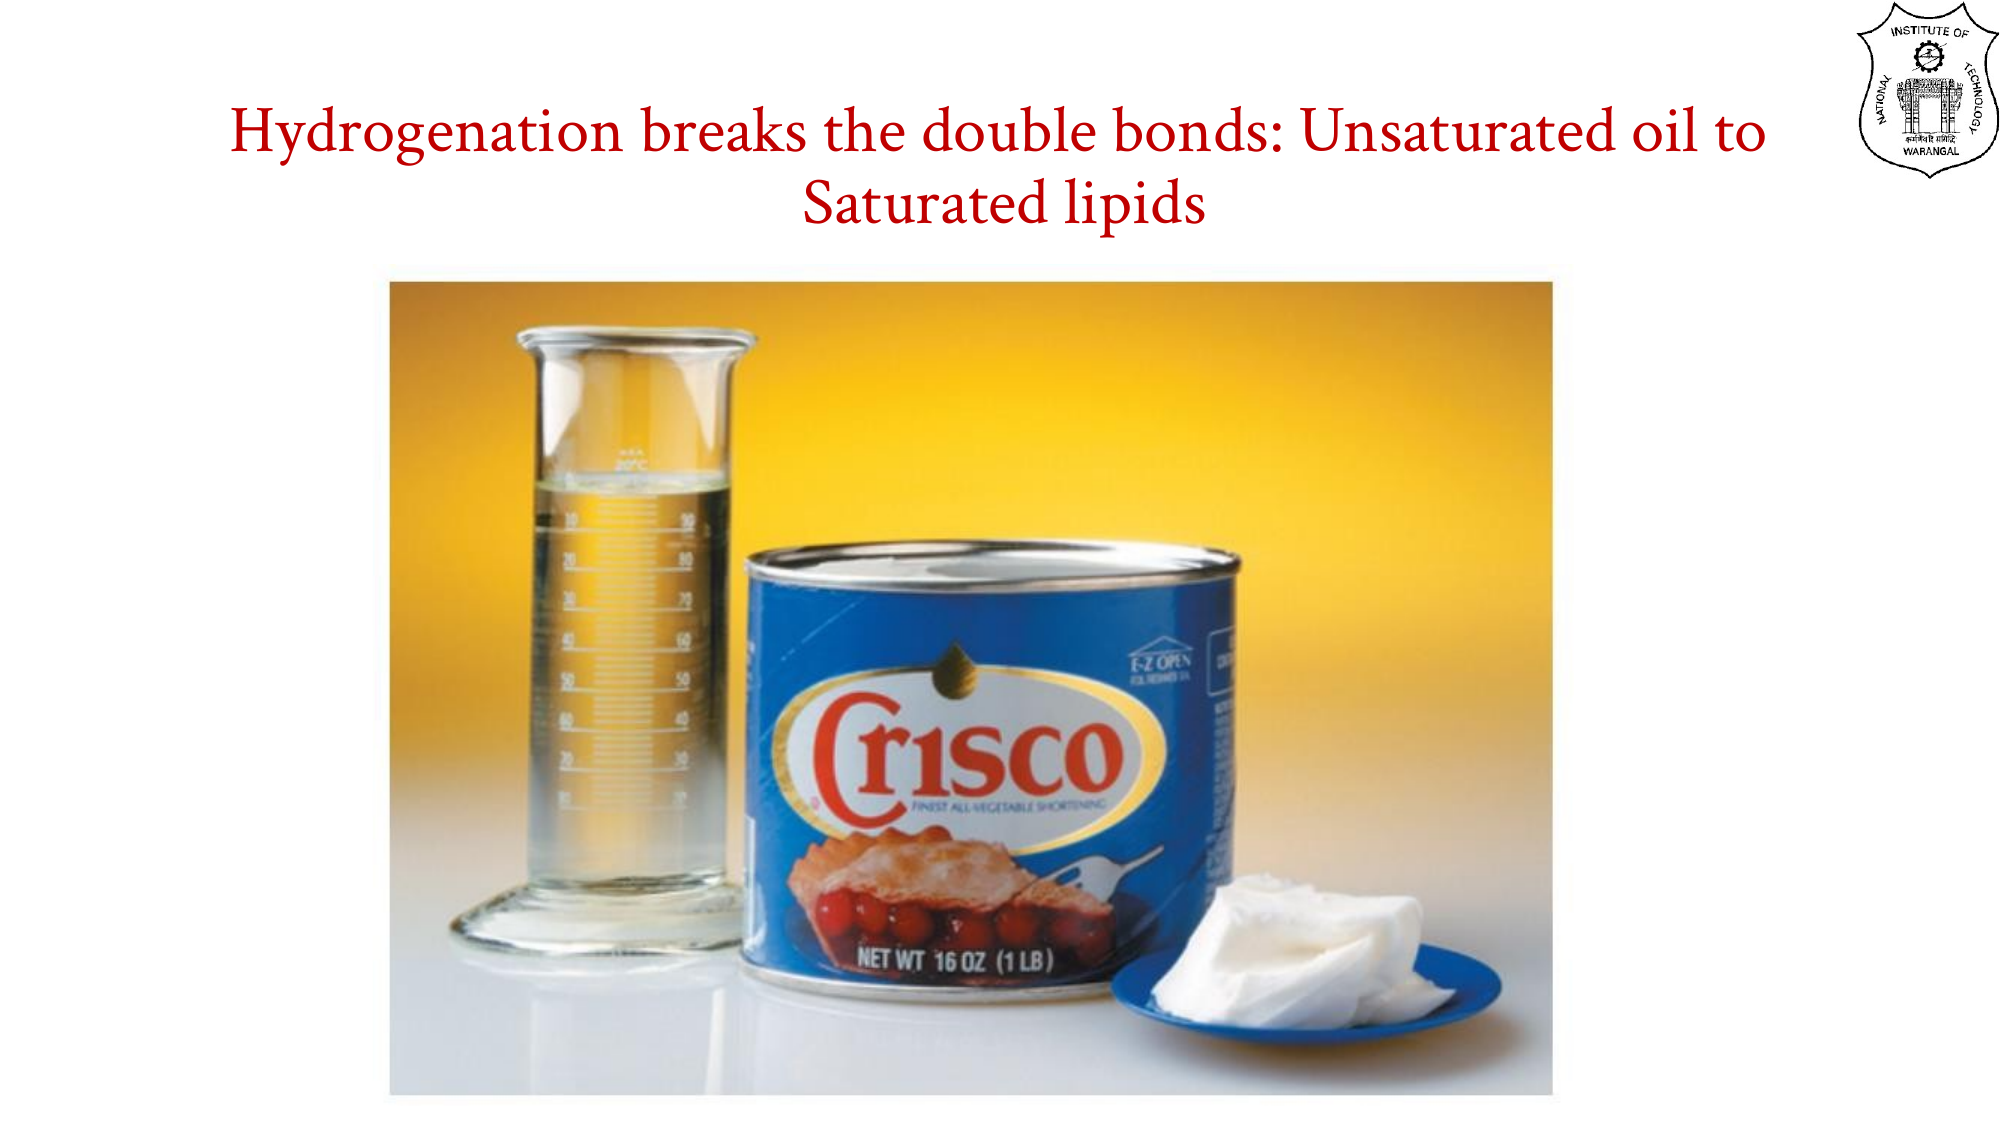

# Hydrogenation breaks the double bonds: Unsaturated oil to  Saturated lipids